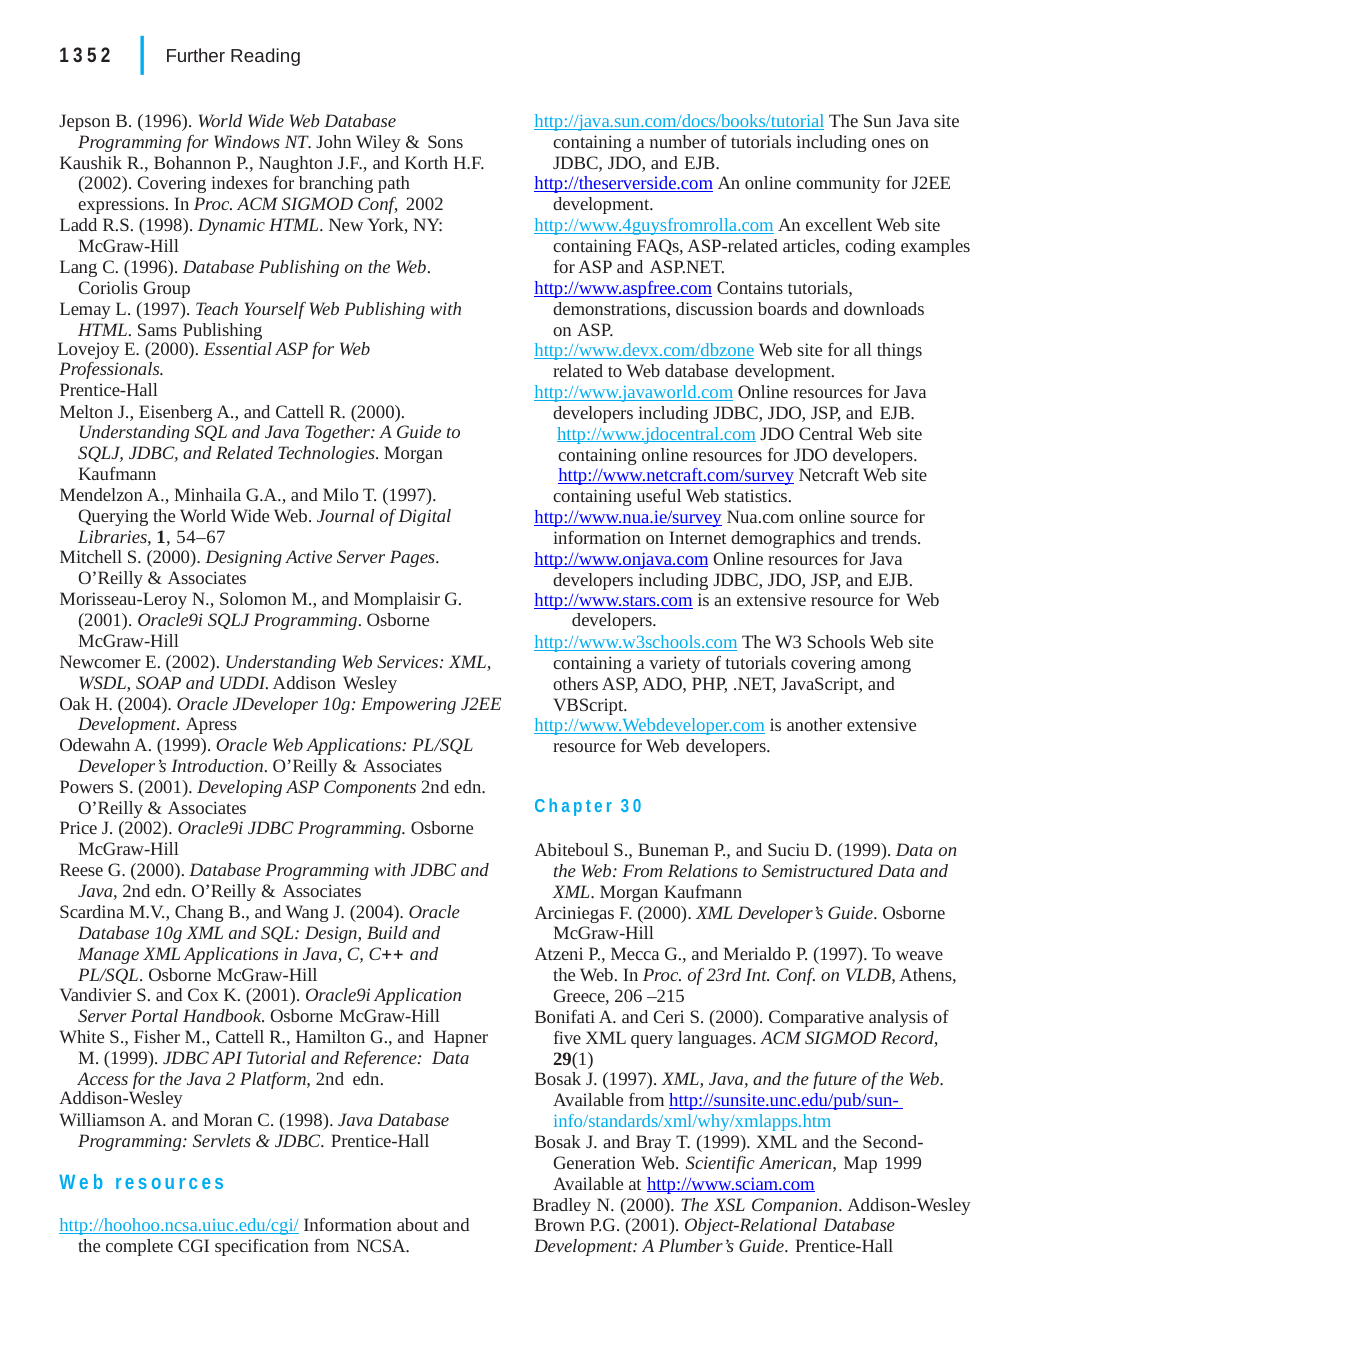

|
1352	Further Reading
Jepson B. (1996). World Wide Web Database  Programming for Windows NT. John Wiley & Sons
Kaushik R., Bohannon P., Naughton J.F., and Korth H.F.  (2002). Covering indexes for branching path  expressions. In Proc. ACM SIGMOD Conf, 2002
Ladd R.S. (1998). Dynamic HTML. New York, NY:  McGraw-Hill
Lang C. (1996). Database Publishing on the Web.  Coriolis Group
Lemay L. (1997). Teach Yourself Web Publishing with  HTML. Sams Publishing
Lovejoy E. (2000). Essential ASP for Web Professionals.
Prentice-Hall
Melton J., Eisenberg A., and Cattell R. (2000).  Understanding SQL and Java Together: A Guide to  SQLJ, JDBC, and Related Technologies. Morgan  Kaufmann
Mendelzon A., Minhaila G.A., and Milo T. (1997).  Querying the World Wide Web. Journal of Digital  Libraries, 1, 54–67
Mitchell S. (2000). Designing Active Server Pages.  O’Reilly & Associates
Morisseau-Leroy N., Solomon M., and Momplaisir G.  (2001). Oracle9i SQLJ Programming. Osborne  McGraw-Hill
Newcomer E. (2002). Understanding Web Services: XML,  WSDL, SOAP and UDDI. Addison Wesley
Oak H. (2004). Oracle JDeveloper 10g: Empowering J2EE  Development. Apress
Odewahn A. (1999). Oracle Web Applications: PL/SQL  Developer’s Introduction. O’Reilly & Associates
Powers S. (2001). Developing ASP Components 2nd edn.  O’Reilly & Associates
Price J. (2002). Oracle9i JDBC Programming. Osborne  McGraw-Hill
Reese G. (2000). Database Programming with JDBC and  Java, 2nd edn. O’Reilly & Associates
Scardina M.V., Chang B., and Wang J. (2004). Oracle  Database 10g XML and SQL: Design, Build and  Manage XML Applications in Java, C, C++ and  PL/SQL. Osborne McGraw-Hill
Vandivier S. and Cox K. (2001). Oracle9i Application  Server Portal Handbook. Osborne McGraw-Hill
White S., Fisher M., Cattell R., Hamilton G., and  Hapner M. (1999). JDBC API Tutorial and Reference:  Data Access for the Java 2 Platform, 2nd edn.
Addison-Wesley
Williamson A. and Moran C. (1998). Java Database  Programming: Servlets & JDBC. Prentice-Hall
http://java.sun.com/docs/books/tutorial The Sun Java site  containing a number of tutorials including ones on  JDBC, JDO, and EJB.
http://theserverside.com An online community for J2EE  development.
http://www.4guysfromrolla.com An excellent Web site  containing FAQs, ASP-related articles, coding examples  for ASP and ASP.NET.
http://www.aspfree.com Contains tutorials,  demonstrations, discussion boards and downloads  on ASP.
http://www.devx.com/dbzone Web site for all things  related to Web database development.
http://www.javaworld.com Online resources for Java  developers including JDBC, JDO, JSP, and EJB.
http://www.jdocentral.com JDO Central Web site  containing online resources for JDO developers.  http://www.netcraft.com/survey Netcraft Web site
containing useful Web statistics.  http://www.nua.ie/survey Nua.com online source for
information on Internet demographics and trends.  http://www.onjava.com Online resources for Java
developers including JDBC, JDO, JSP, and EJB.  http://www.stars.com is an extensive resource for Web
developers.
http://www.w3schools.com The W3 Schools Web site  containing a variety of tutorials covering among  others ASP, ADO, PHP, .NET, JavaScript, and  VBScript.
http://www.Webdeveloper.com is another extensive  resource for Web developers.
Chapter 30
Abiteboul S., Buneman P., and Suciu D. (1999). Data on  the Web: From Relations to Semistructured Data and  XML. Morgan Kaufmann
Arciniegas F. (2000). XML Developer’s Guide. Osborne  McGraw-Hill
Atzeni P., Mecca G., and Merialdo P. (1997). To weave  the Web. In Proc. of 23rd Int. Conf. on VLDB, Athens,  Greece, 206 –215
Bonifati A. and Ceri S. (2000). Comparative analysis of  five XML query languages. ACM SIGMOD Record,  29(1)
Bosak J. (1997). XML, Java, and the future of the Web.  Available from http://sunsite.unc.edu/pub/sun-  info/standards/xml/why/xmlapps.htm
Bosak J. and Bray T. (1999). XML and the Second-  Generation Web. Scientific American, Map 1999  Available at http://www.sciam.com
Bradley N. (2000). The XSL Companion. Addison-Wesley  Brown P.G. (2001). Object-Relational Database
Development: A Plumber’s Guide. Prentice-Hall
Web resources
http://hoohoo.ncsa.uiuc.edu/cgi/ Information about and  the complete CGI specification from NCSA.